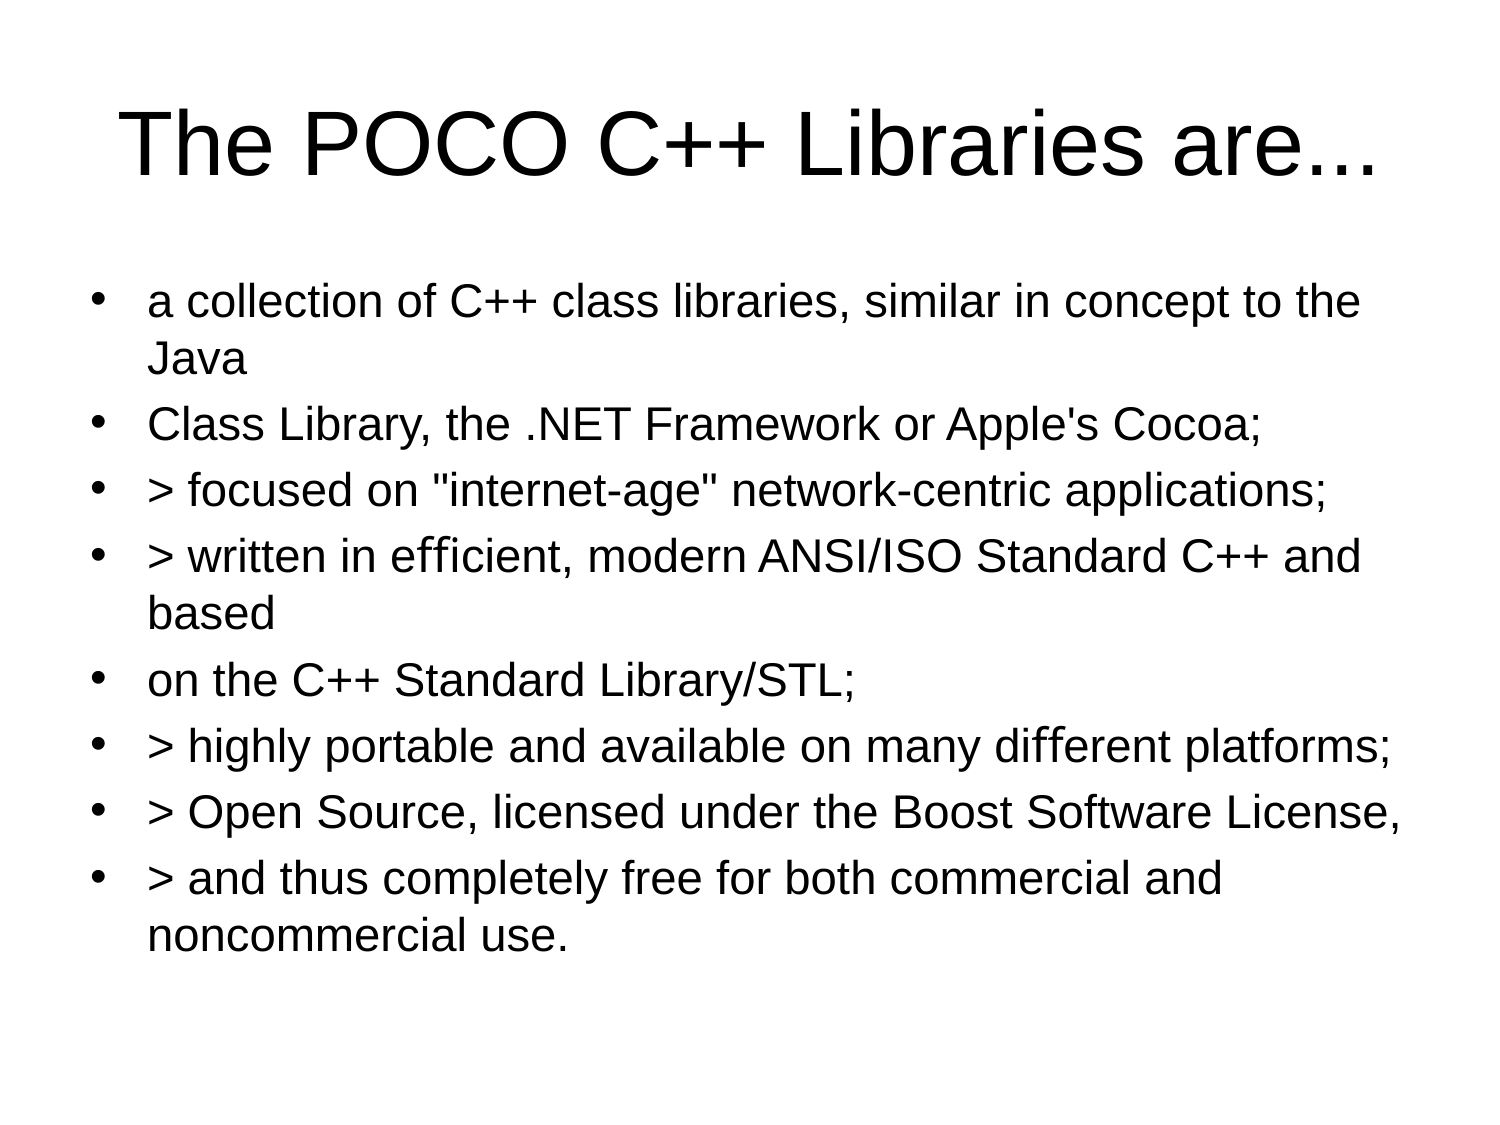

# The POCO C++ Libraries are...
a collection of C++ class libraries, similar in concept to the Java
Class Library, the .NET Framework or Apple's Cocoa;
> focused on "internet-age" network-centric applications;
> written in eﬃcient, modern ANSI/ISO Standard C++ and based
on the C++ Standard Library/STL;
> highly portable and available on many diﬀerent platforms;
> Open Source, licensed under the Boost Software License,
> and thus completely free for both commercial and noncommercial use.